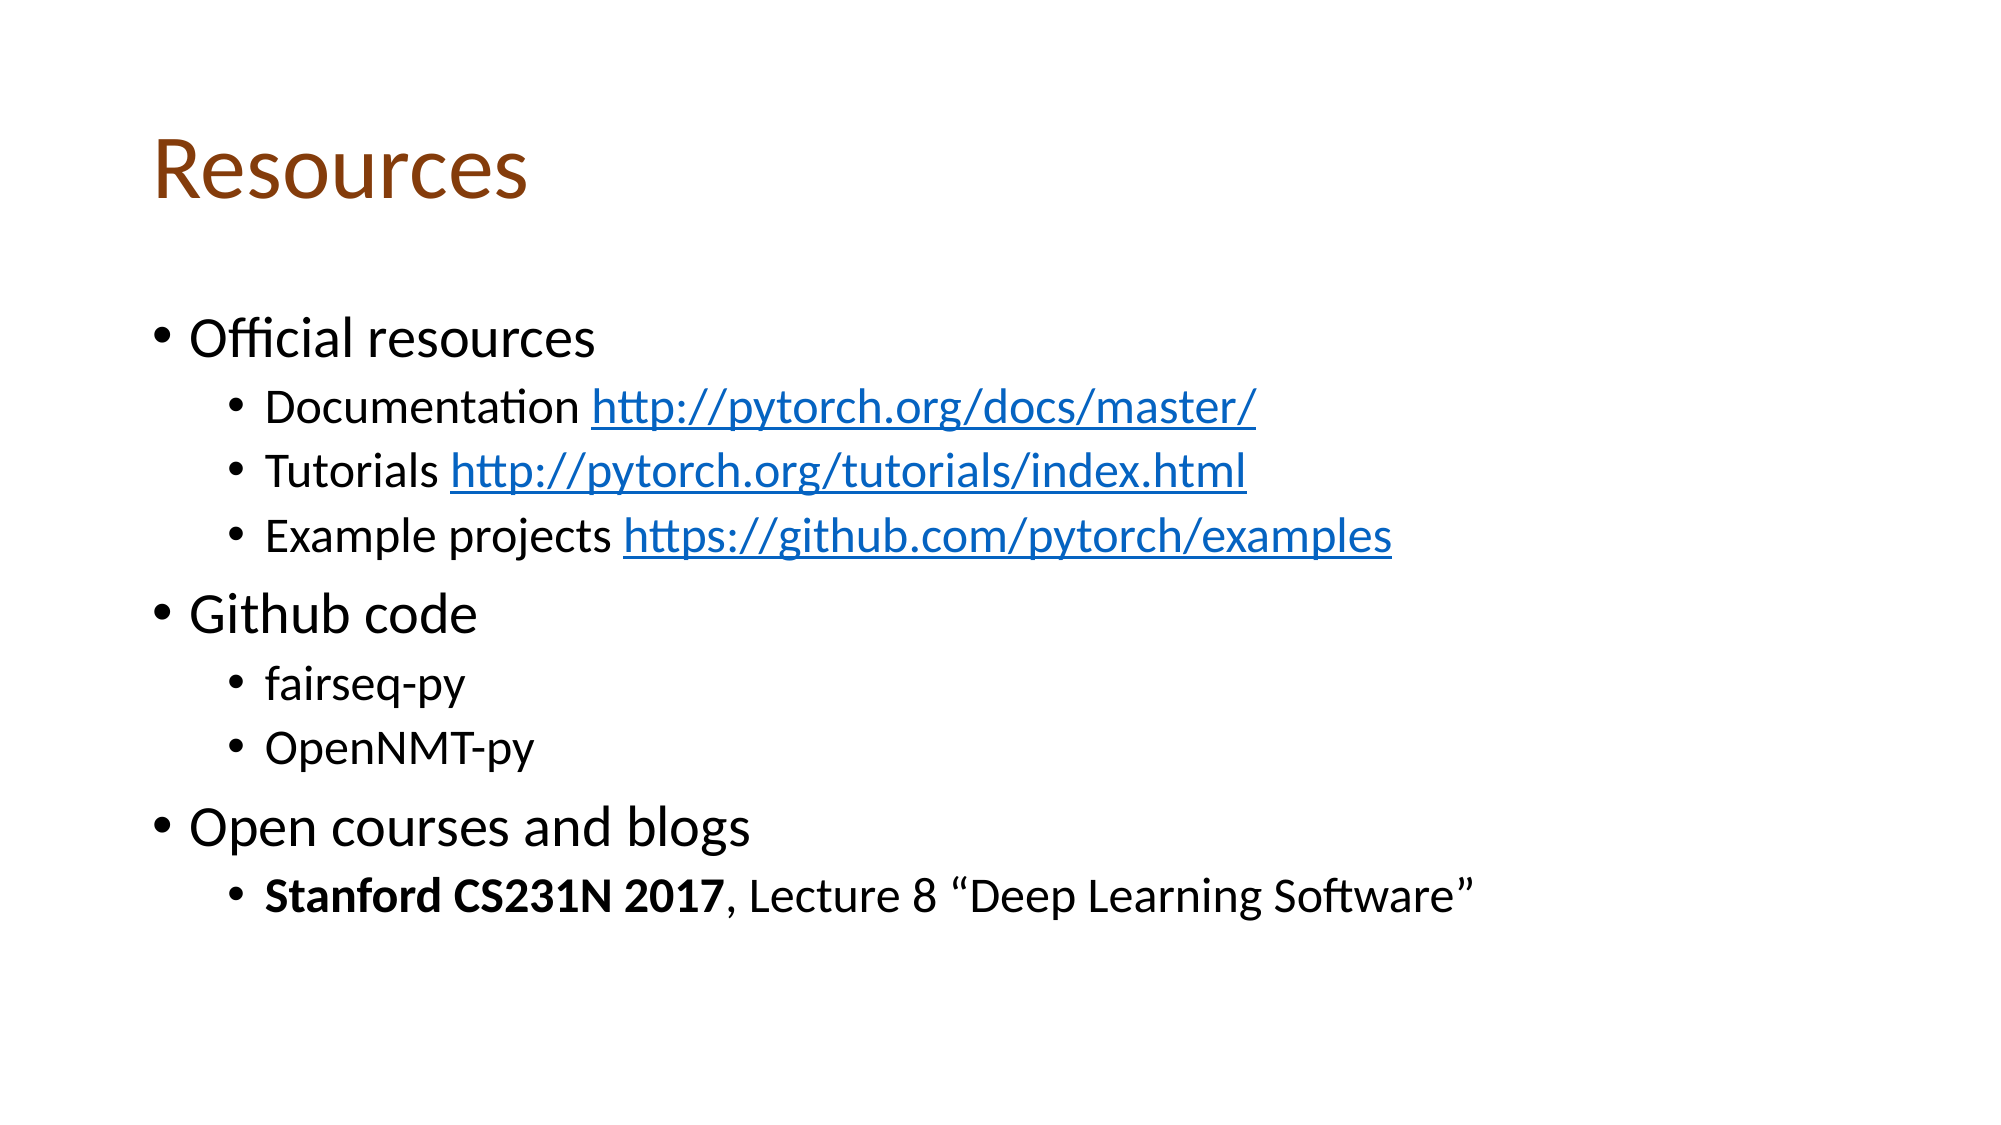

# Resources
Official resources
Documentation http://pytorch.org/docs/master/
Tutorials http://pytorch.org/tutorials/index.html
Example projects https://github.com/pytorch/examples
Github code
fairseq-py
OpenNMT-py
Open courses and blogs
Stanford CS231N 2017, Lecture 8 “Deep Learning Software”